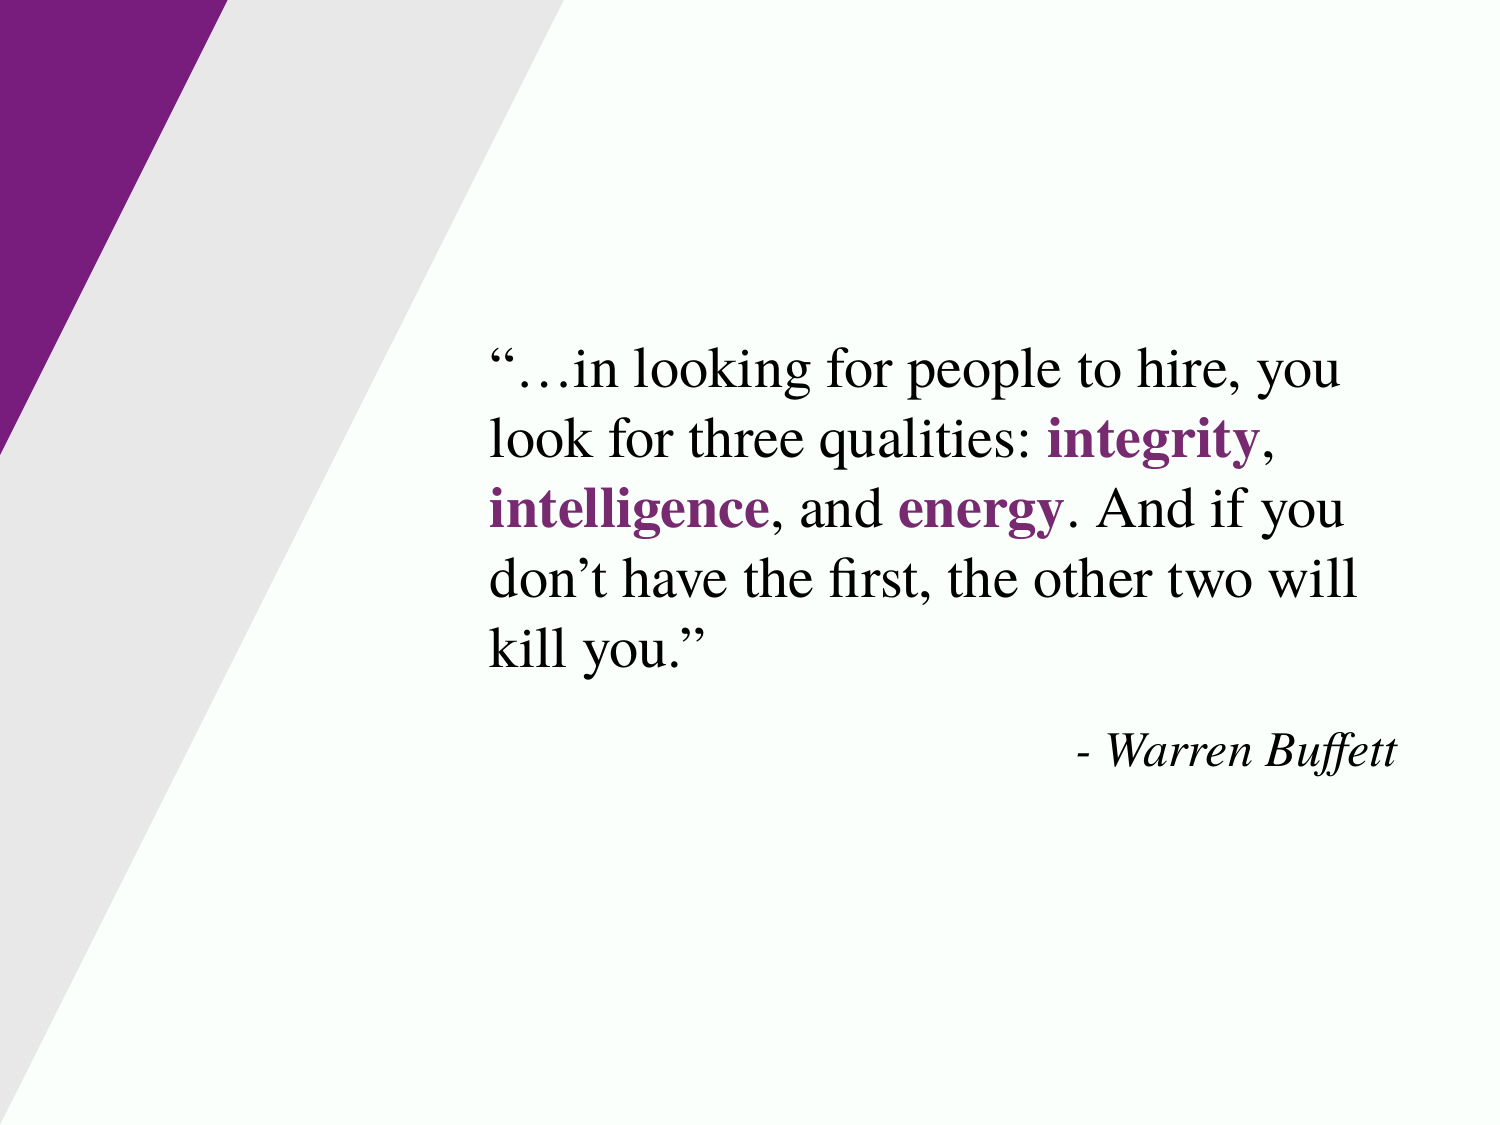

“…in looking for people to hire, you look for three qualities: integrity, intelligence, and energy. And if you don’t have the first, the other two will kill you.”
- Warren Buffett